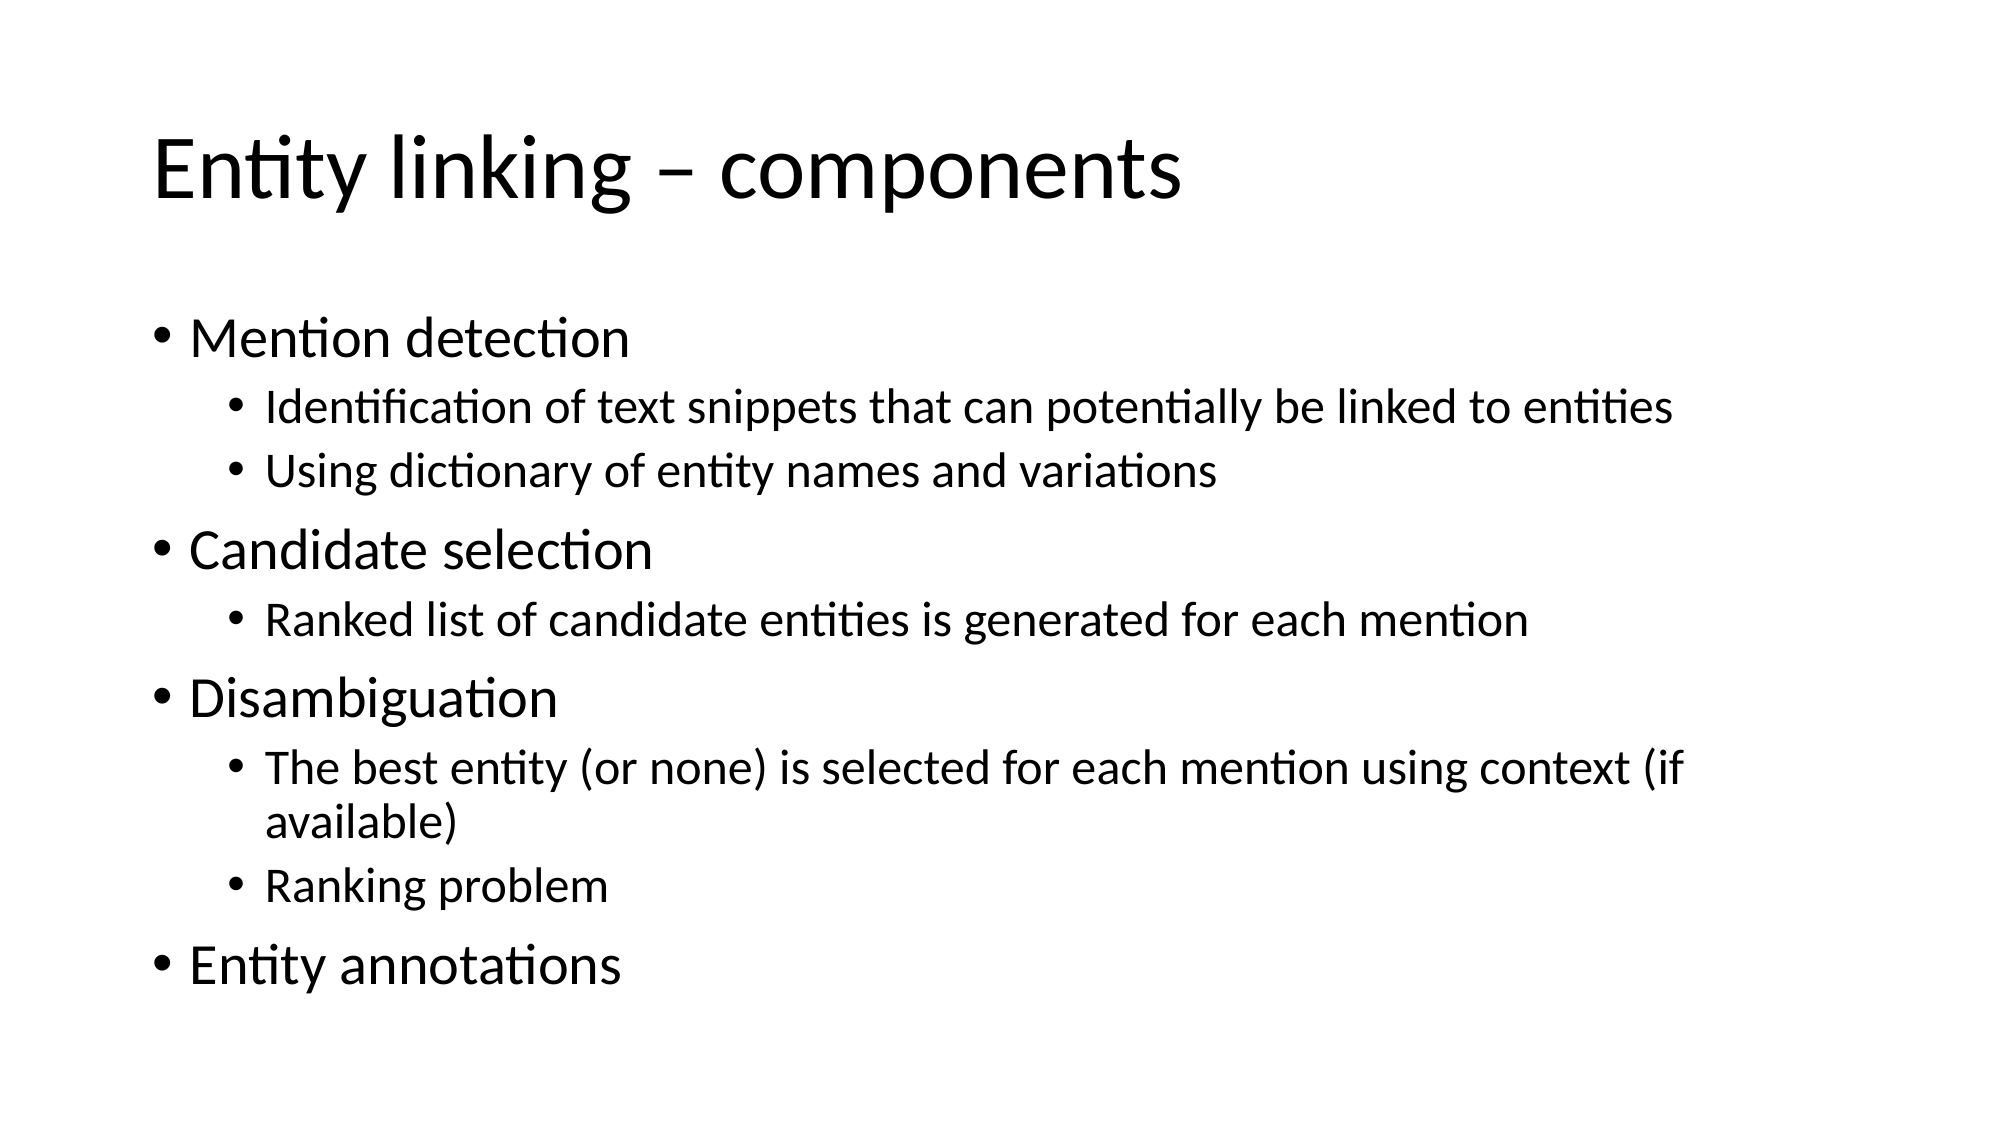

# Entity linking – components
Mention detection
Identification of text snippets that can potentially be linked to entities
Using dictionary of entity names and variations
Candidate selection
Ranked list of candidate entities is generated for each mention
Disambiguation
The best entity (or none) is selected for each mention using context (if available)
Ranking problem
Entity annotations